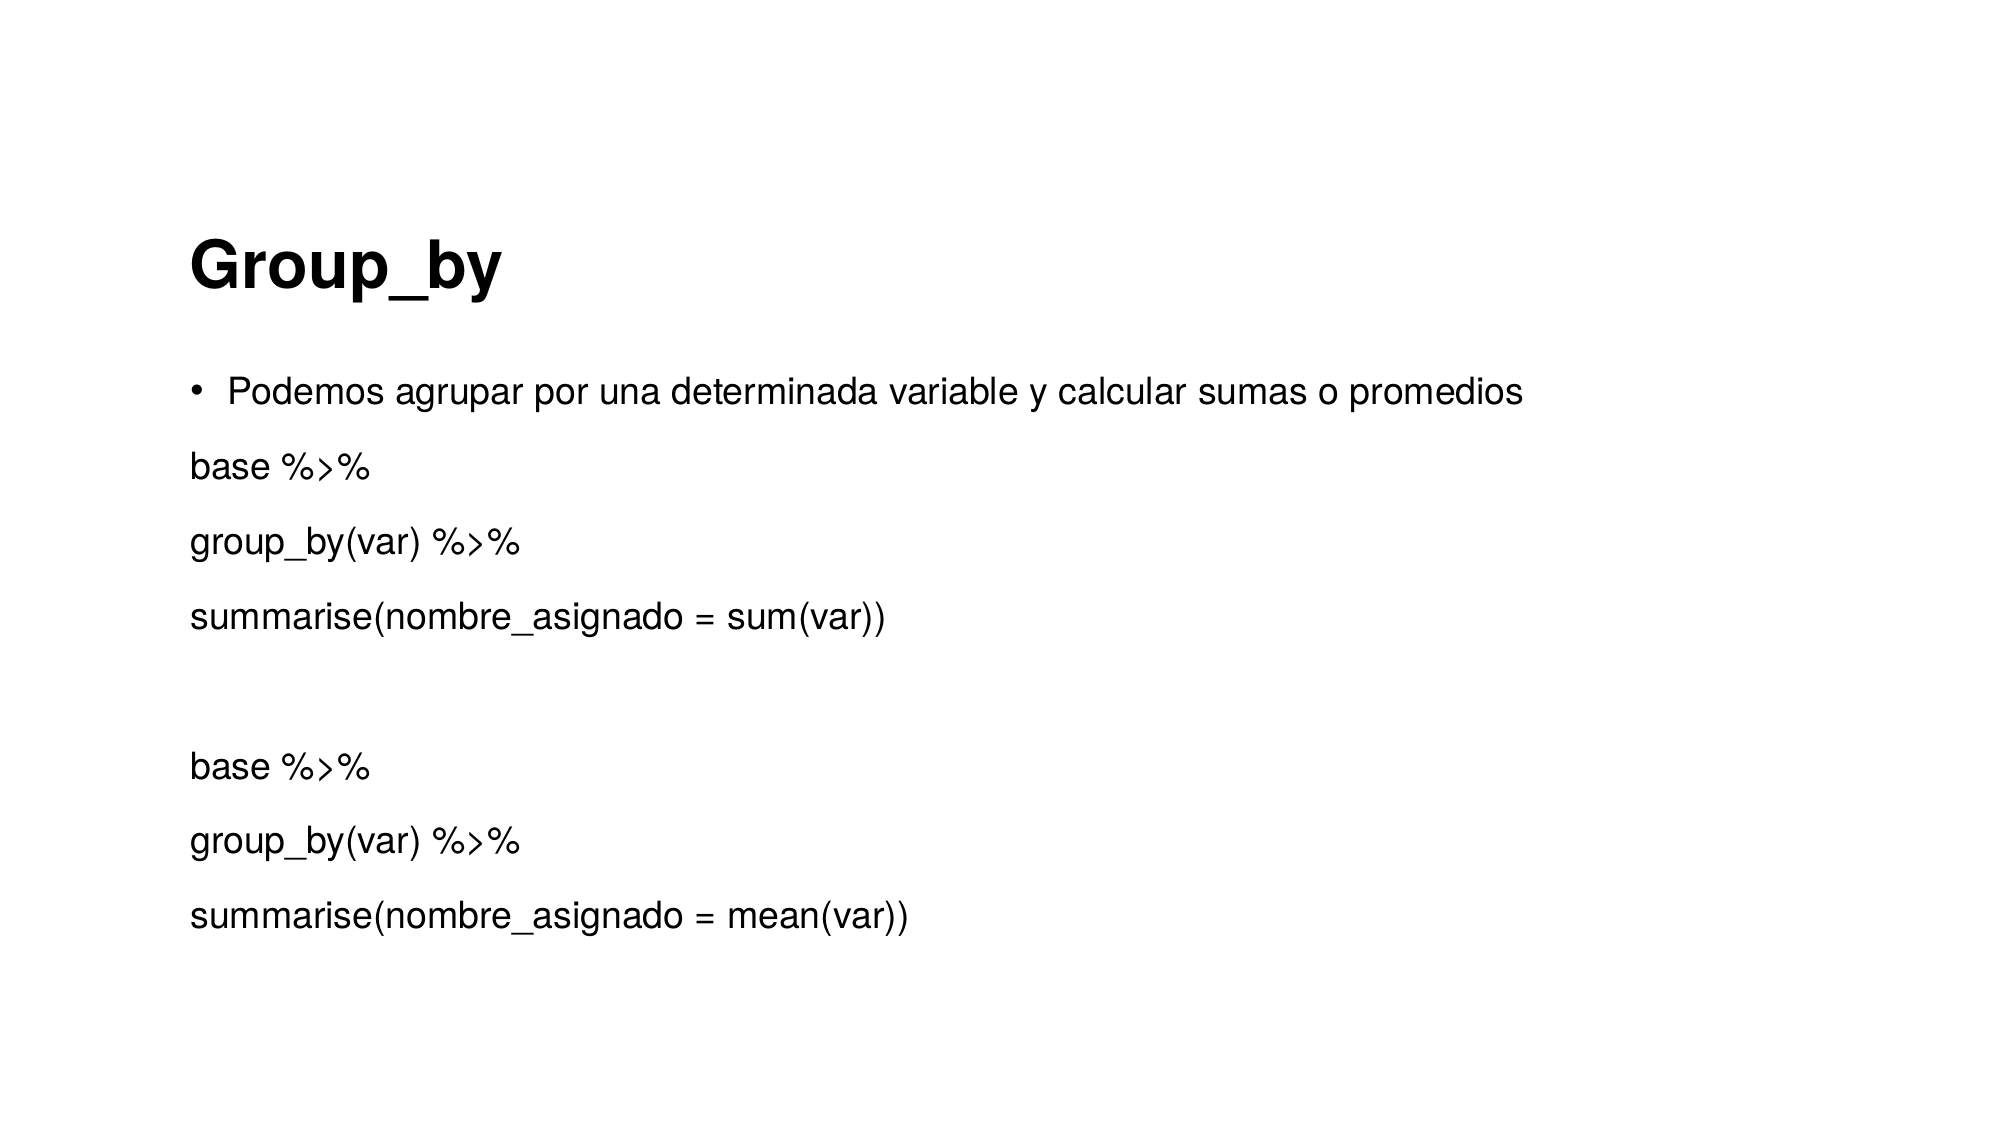

# Group_by
Podemos agrupar por una determinada variable y calcular sumas o promedios
base %>%
group_by(var) %>%
summarise(nombre_asignado = sum(var))

base %>%
group_by(var) %>%
summarise(nombre_asignado = mean(var))